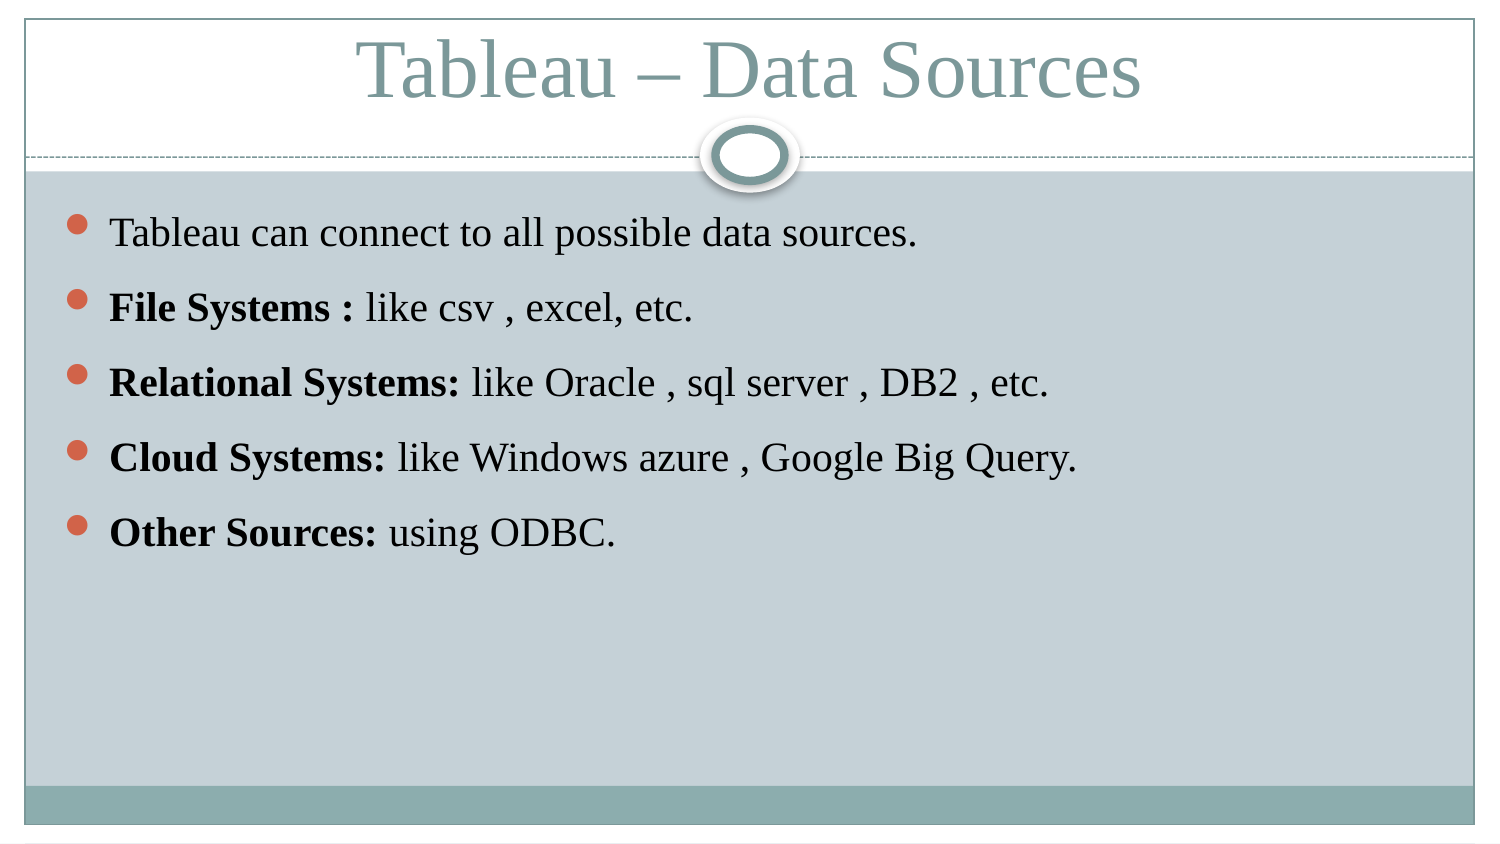

# Tableau – Data Sources
Tableau can connect to all possible data sources.
File Systems : like csv , excel, etc.
Relational Systems: like Oracle , sql server , DB2 , etc.
Cloud Systems: like Windows azure , Google Big Query.
Other Sources: using ODBC.